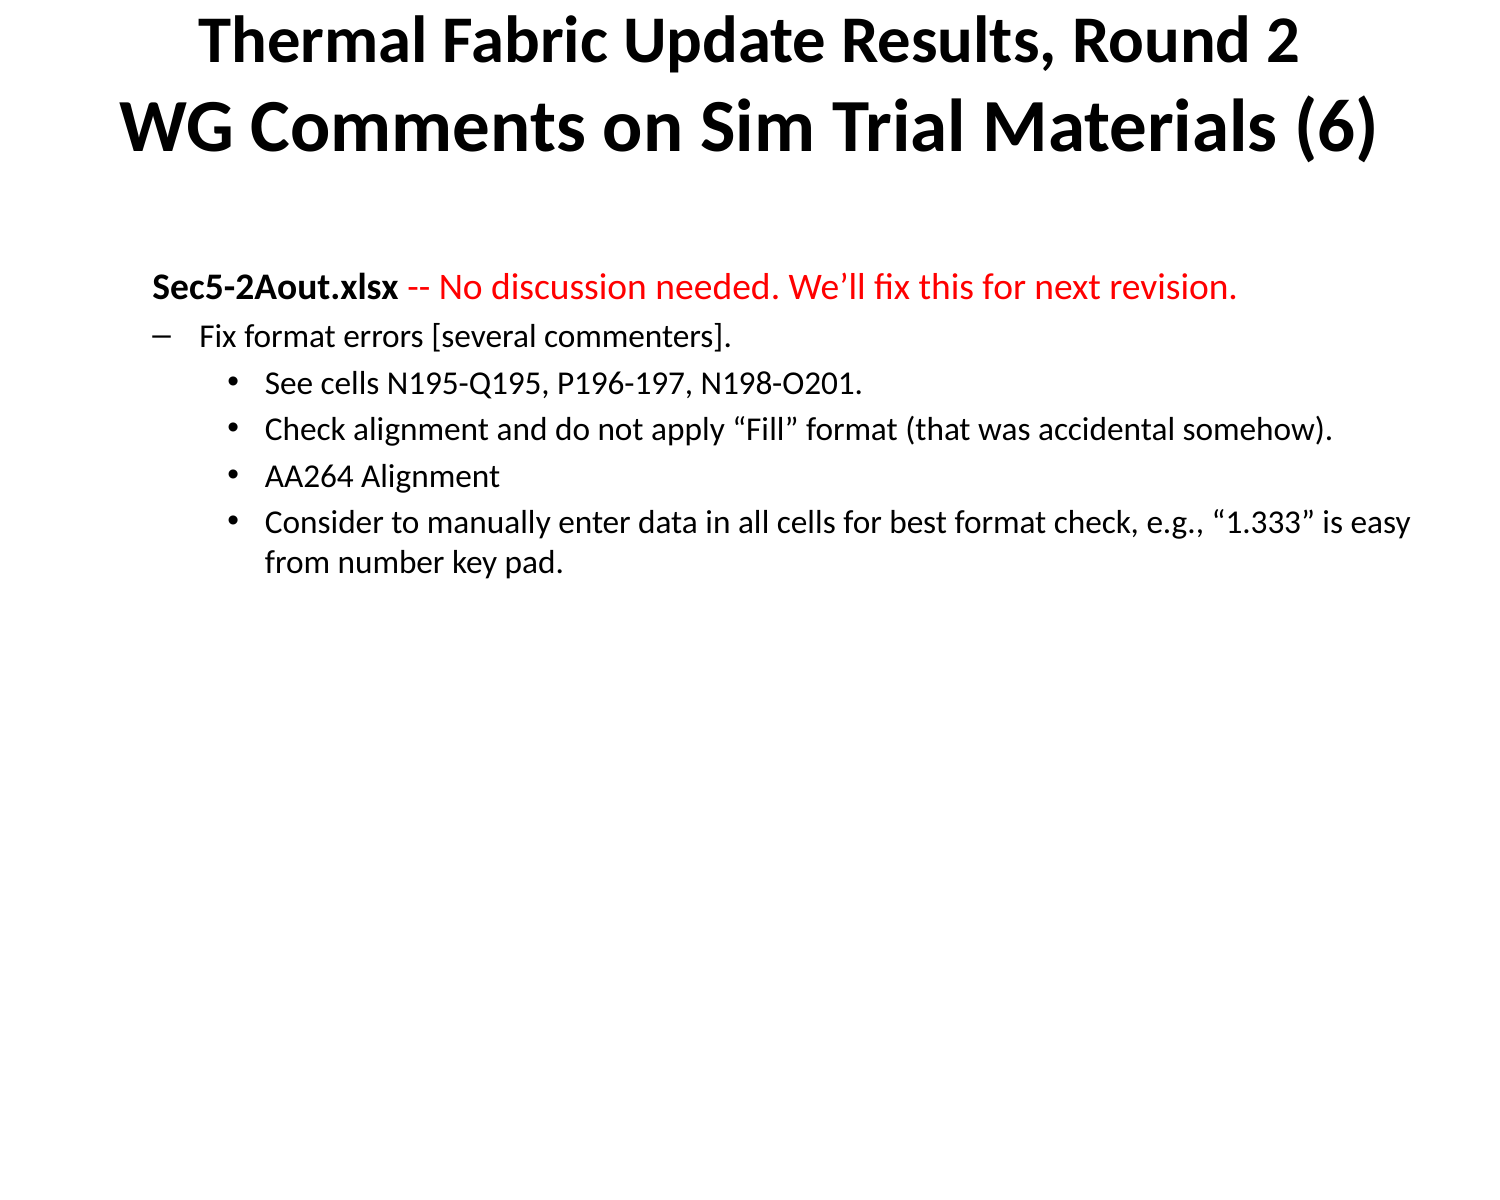

# Thermal Fabric Update Results, Round 2 WG Comments on Sim Trial Materials (6)

Sec5-2Aout.xlsx -- No discussion needed. We’ll fix this for next revision.
Fix format errors [several commenters].
See cells N195-Q195, P196-197, N198-O201.
Check alignment and do not apply “Fill” format (that was accidental somehow).
AA264 Alignment
Consider to manually enter data in all cells for best format check, e.g., “1.333” is easy from number key pad.